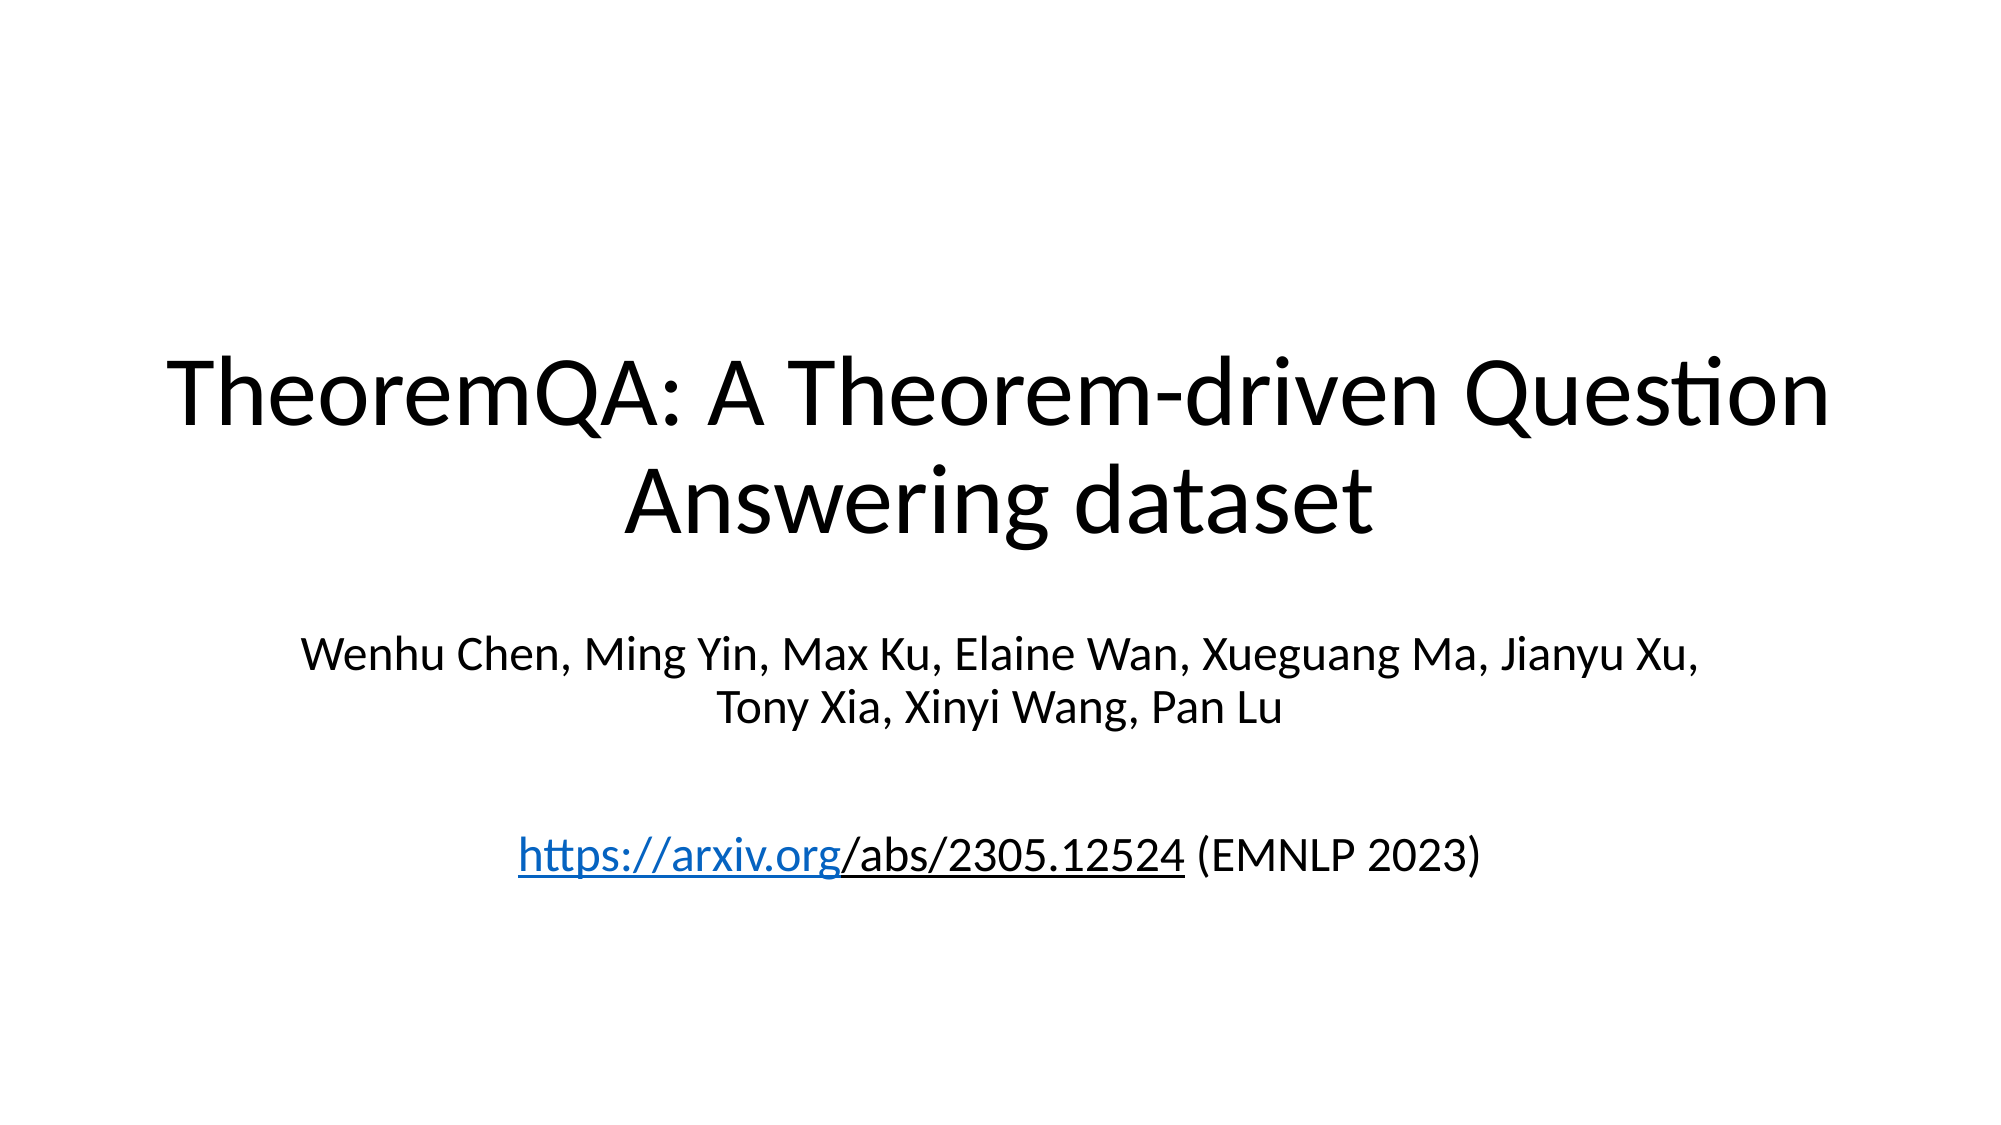

# TheoremQA: A Theorem-driven Question Answering dataset
Wenhu Chen, Ming Yin, Max Ku, Elaine Wan, Xueguang Ma, Jianyu Xu, Tony Xia, Xinyi Wang, Pan Lu

https://arxiv.org/abs/2305.12524 (EMNLP 2023)